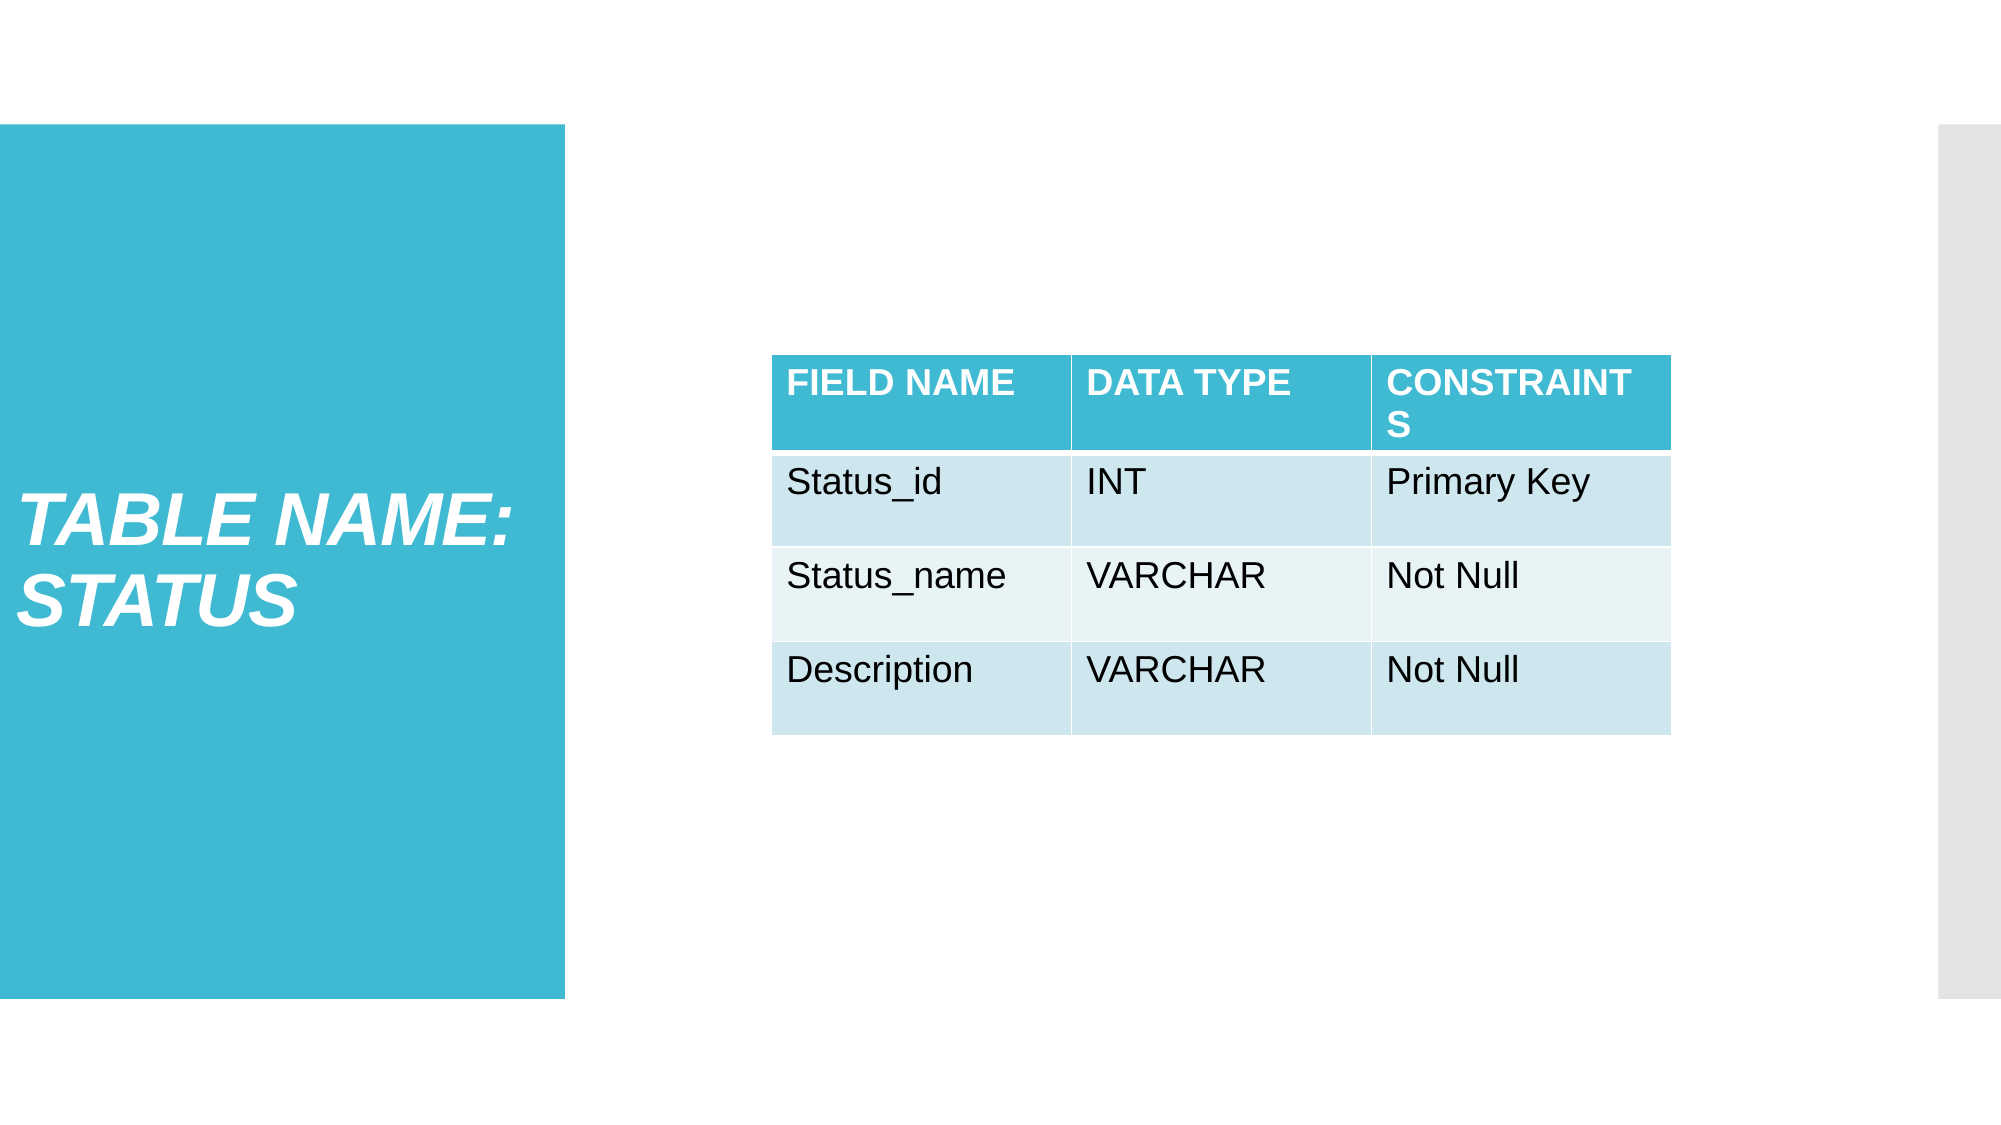

# TABLE NAME: STATUS
| FIELD NAME | DATA TYPE | CONSTRAINTS |
| --- | --- | --- |
| Status\_id | INT | Primary Key |
| Status\_name | VARCHAR | Not Null |
| Description | VARCHAR | Not Null |